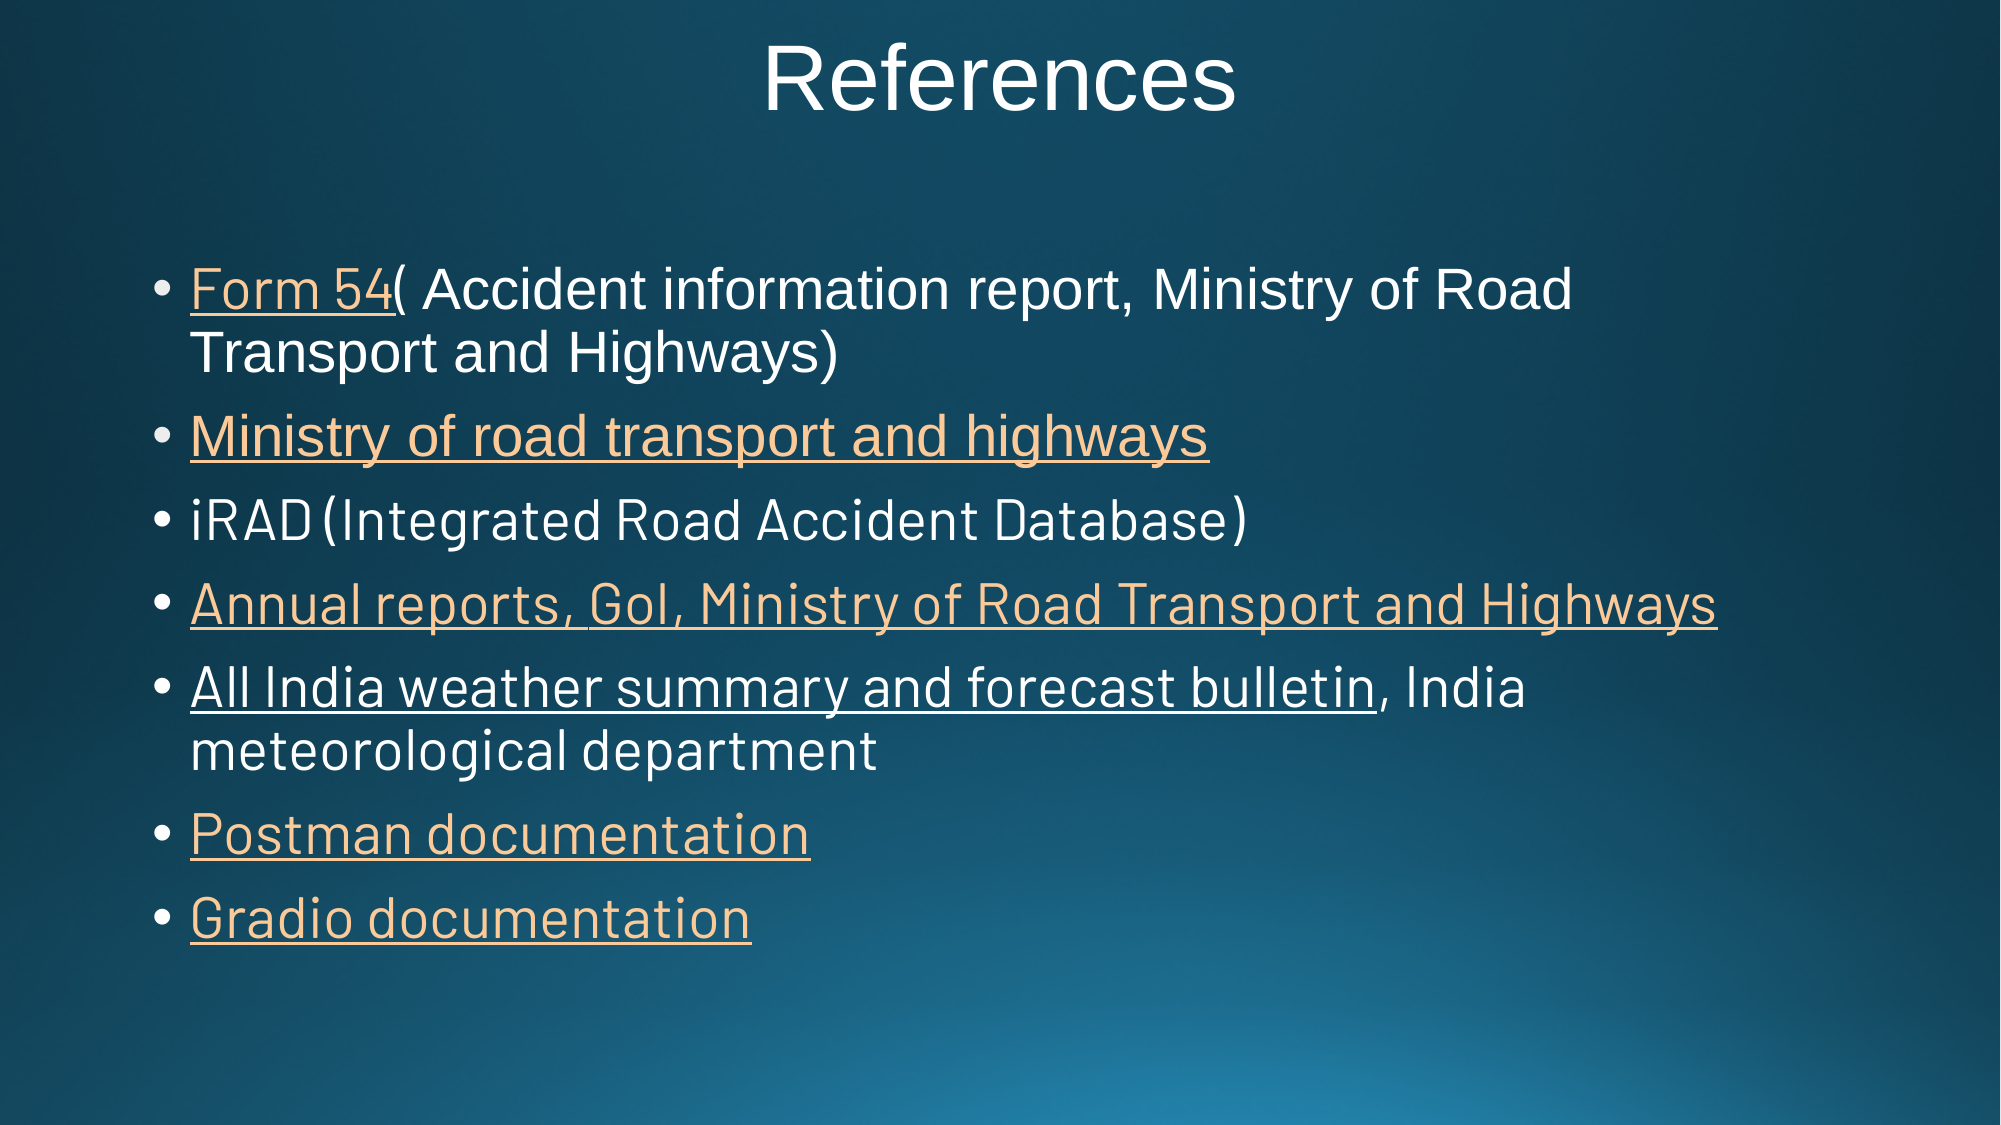

# References
Form 54( Accident information report, Ministry of Road Transport and Highways)
Ministry of road transport and highways
iRAD (Integrated Road Accident Database)
Annual reports, GoI, Ministry of Road Transport and Highways
All India weather summary and forecast bulletin, India meteorological department
Postman documentation
Gradio documentation